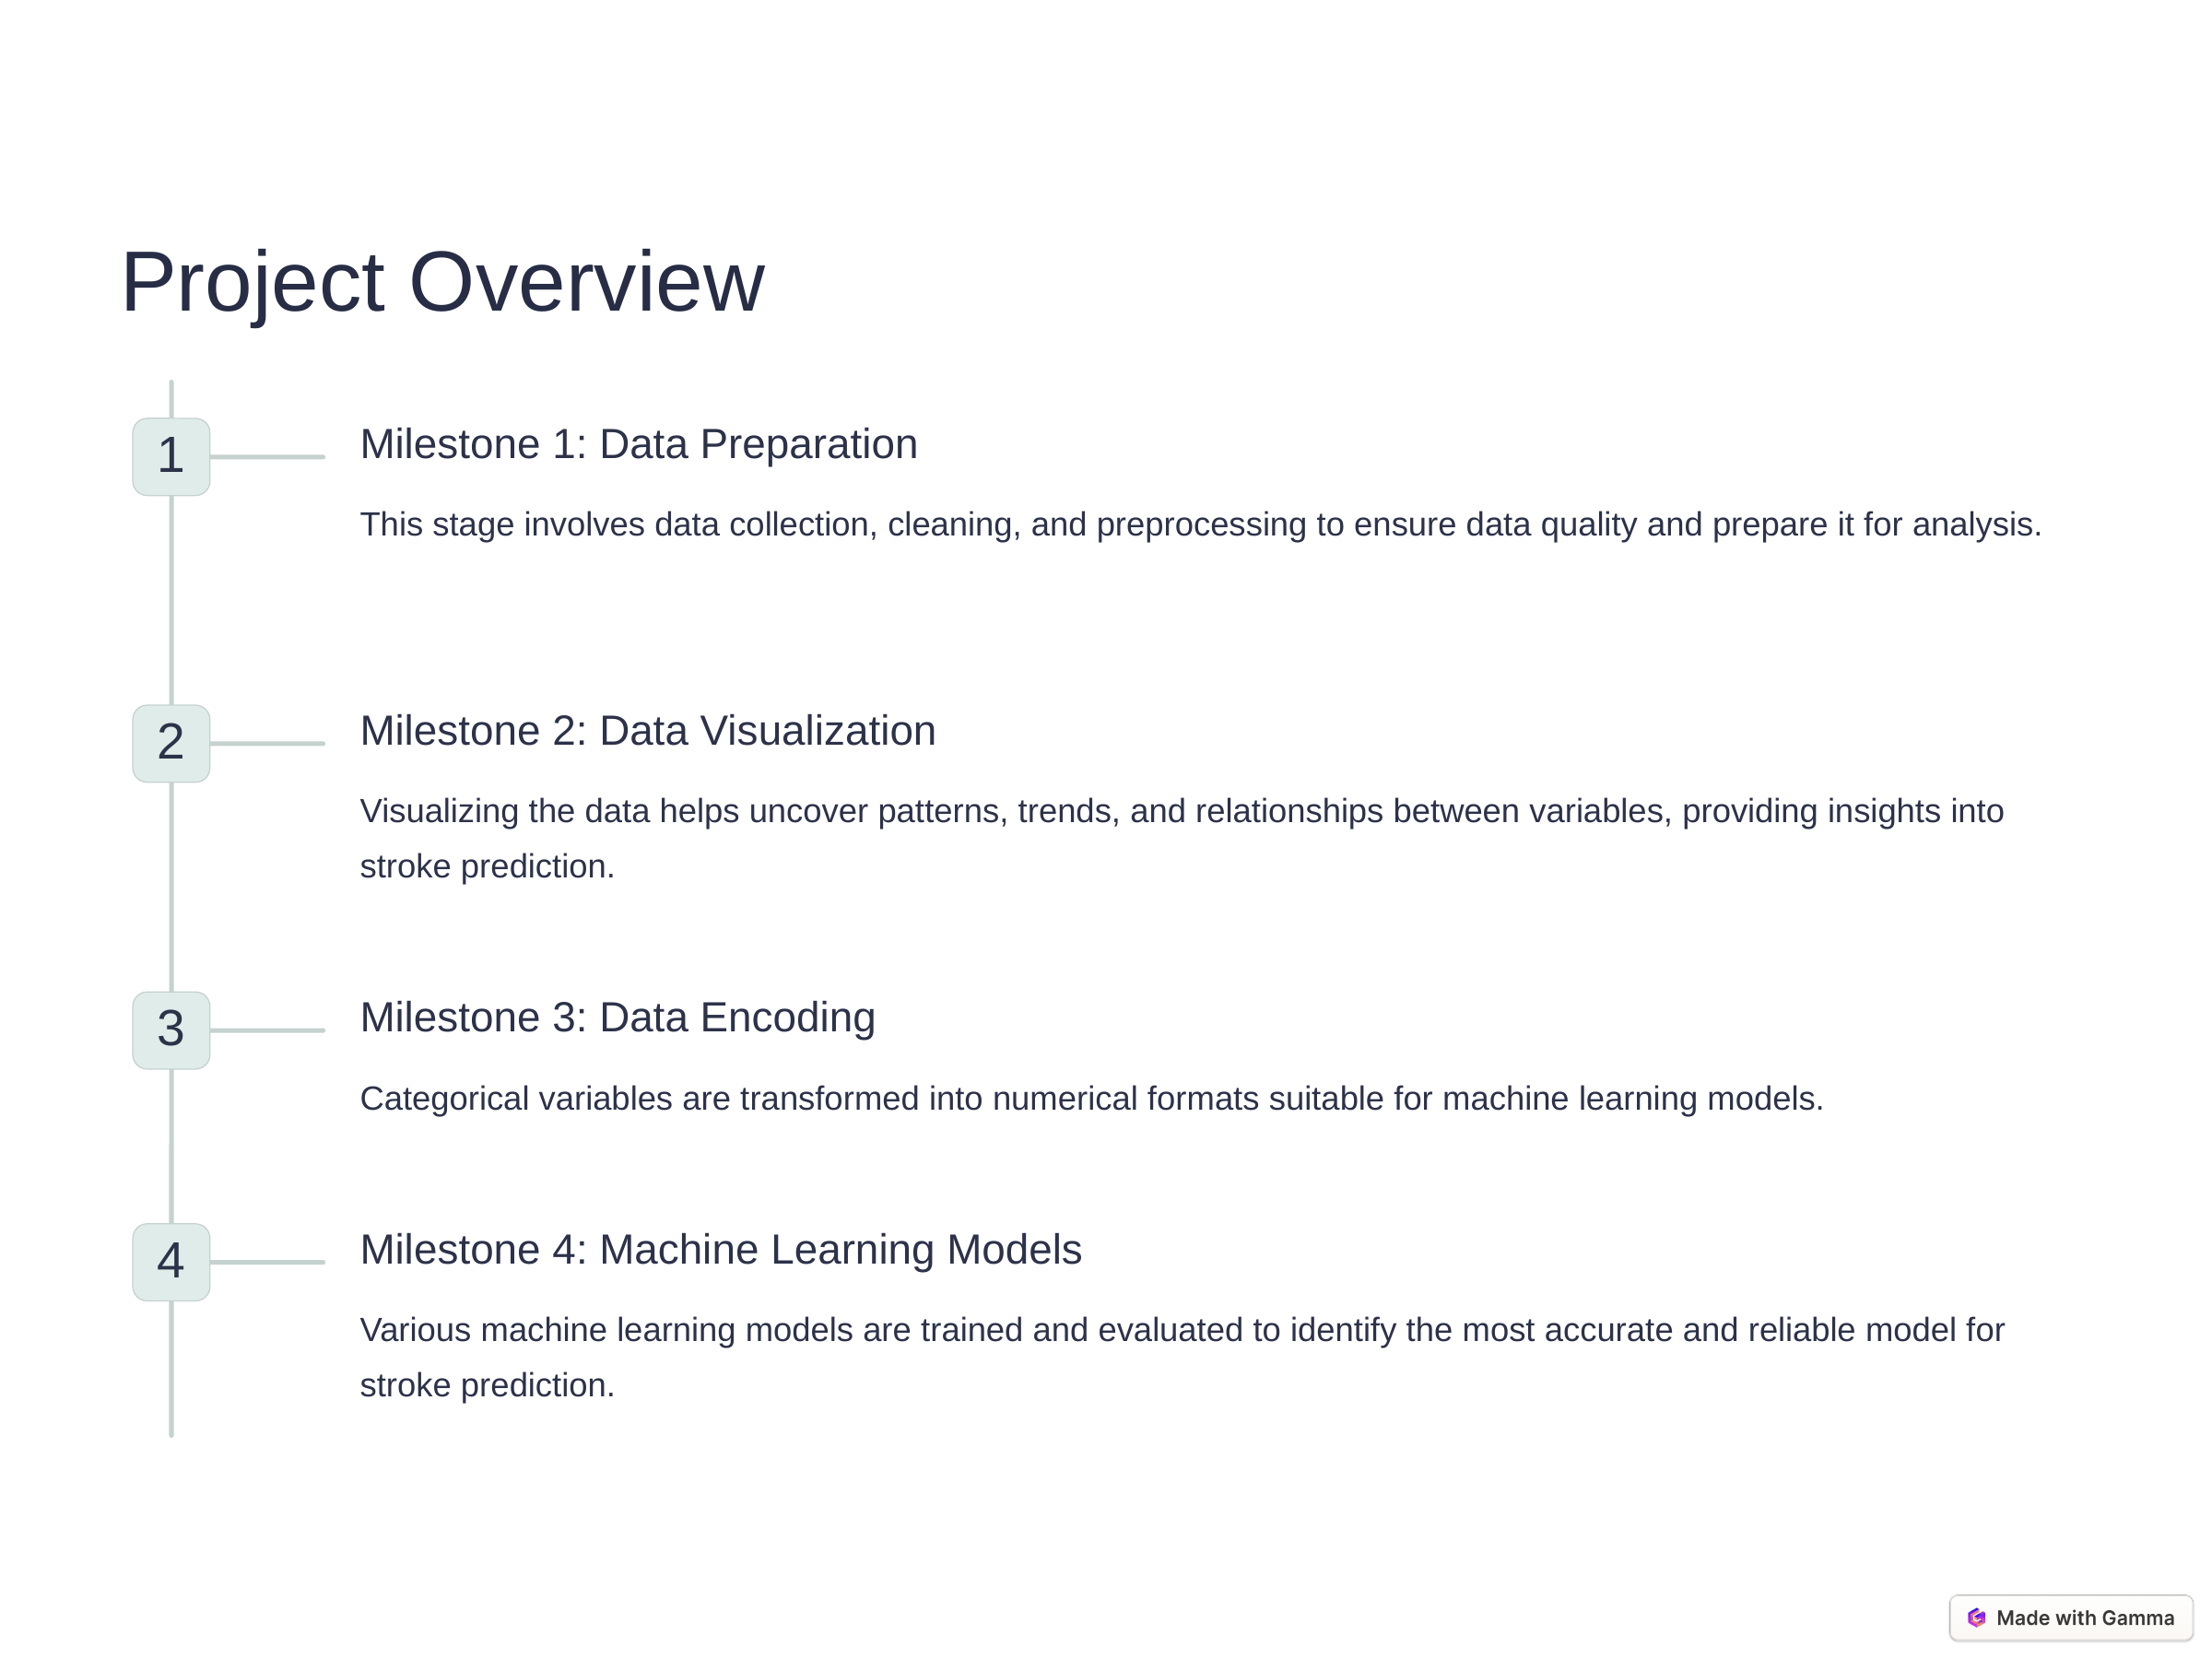

Project Overview

Milestone 1: Data Preparation

1

This stage involves data collection, cleaning, and preprocessing to ensure data quality and prepare it for analysis.
Milestone 2: Data Visualization

2

Visualizing the data helps uncover patterns, trends, and relationships between variables, providing insights into stroke prediction.
Milestone 3: Data Encoding

3

Categorical variables are transformed into numerical formats suitable for machine learning models.
Milestone 4: Machine Learning Models

4

Various machine learning models are trained and evaluated to identify the most accurate and reliable model for stroke prediction.